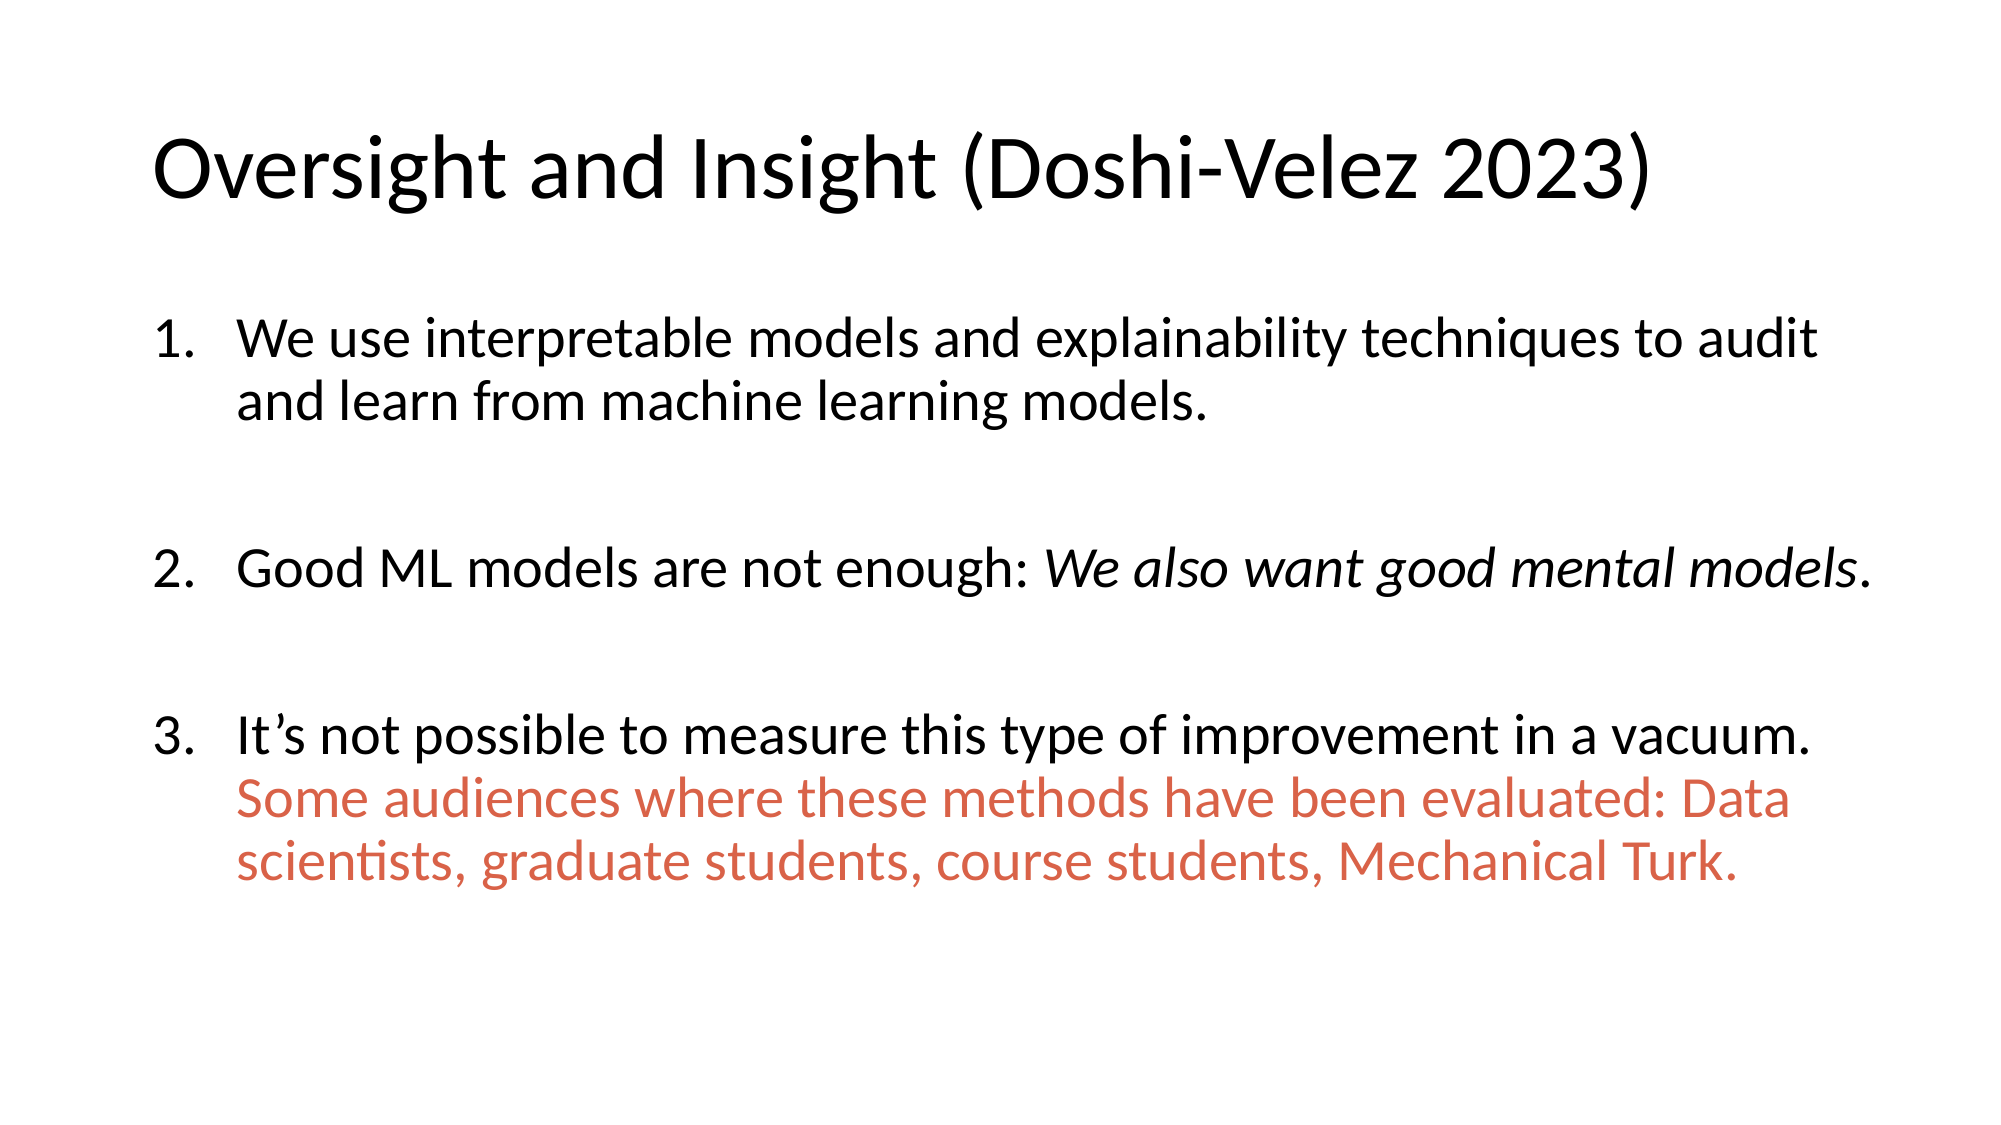

# Oversight and Insight (Doshi-Velez 2023)
We use interpretable models and explainability techniques to audit and learn from machine learning models.

Good ML models are not enough: We also want good mental models.

It’s not possible to measure this type of improvement in a vacuum. Some audiences where these methods have been evaluated: Data scientists, graduate students, course students, Mechanical Turk.